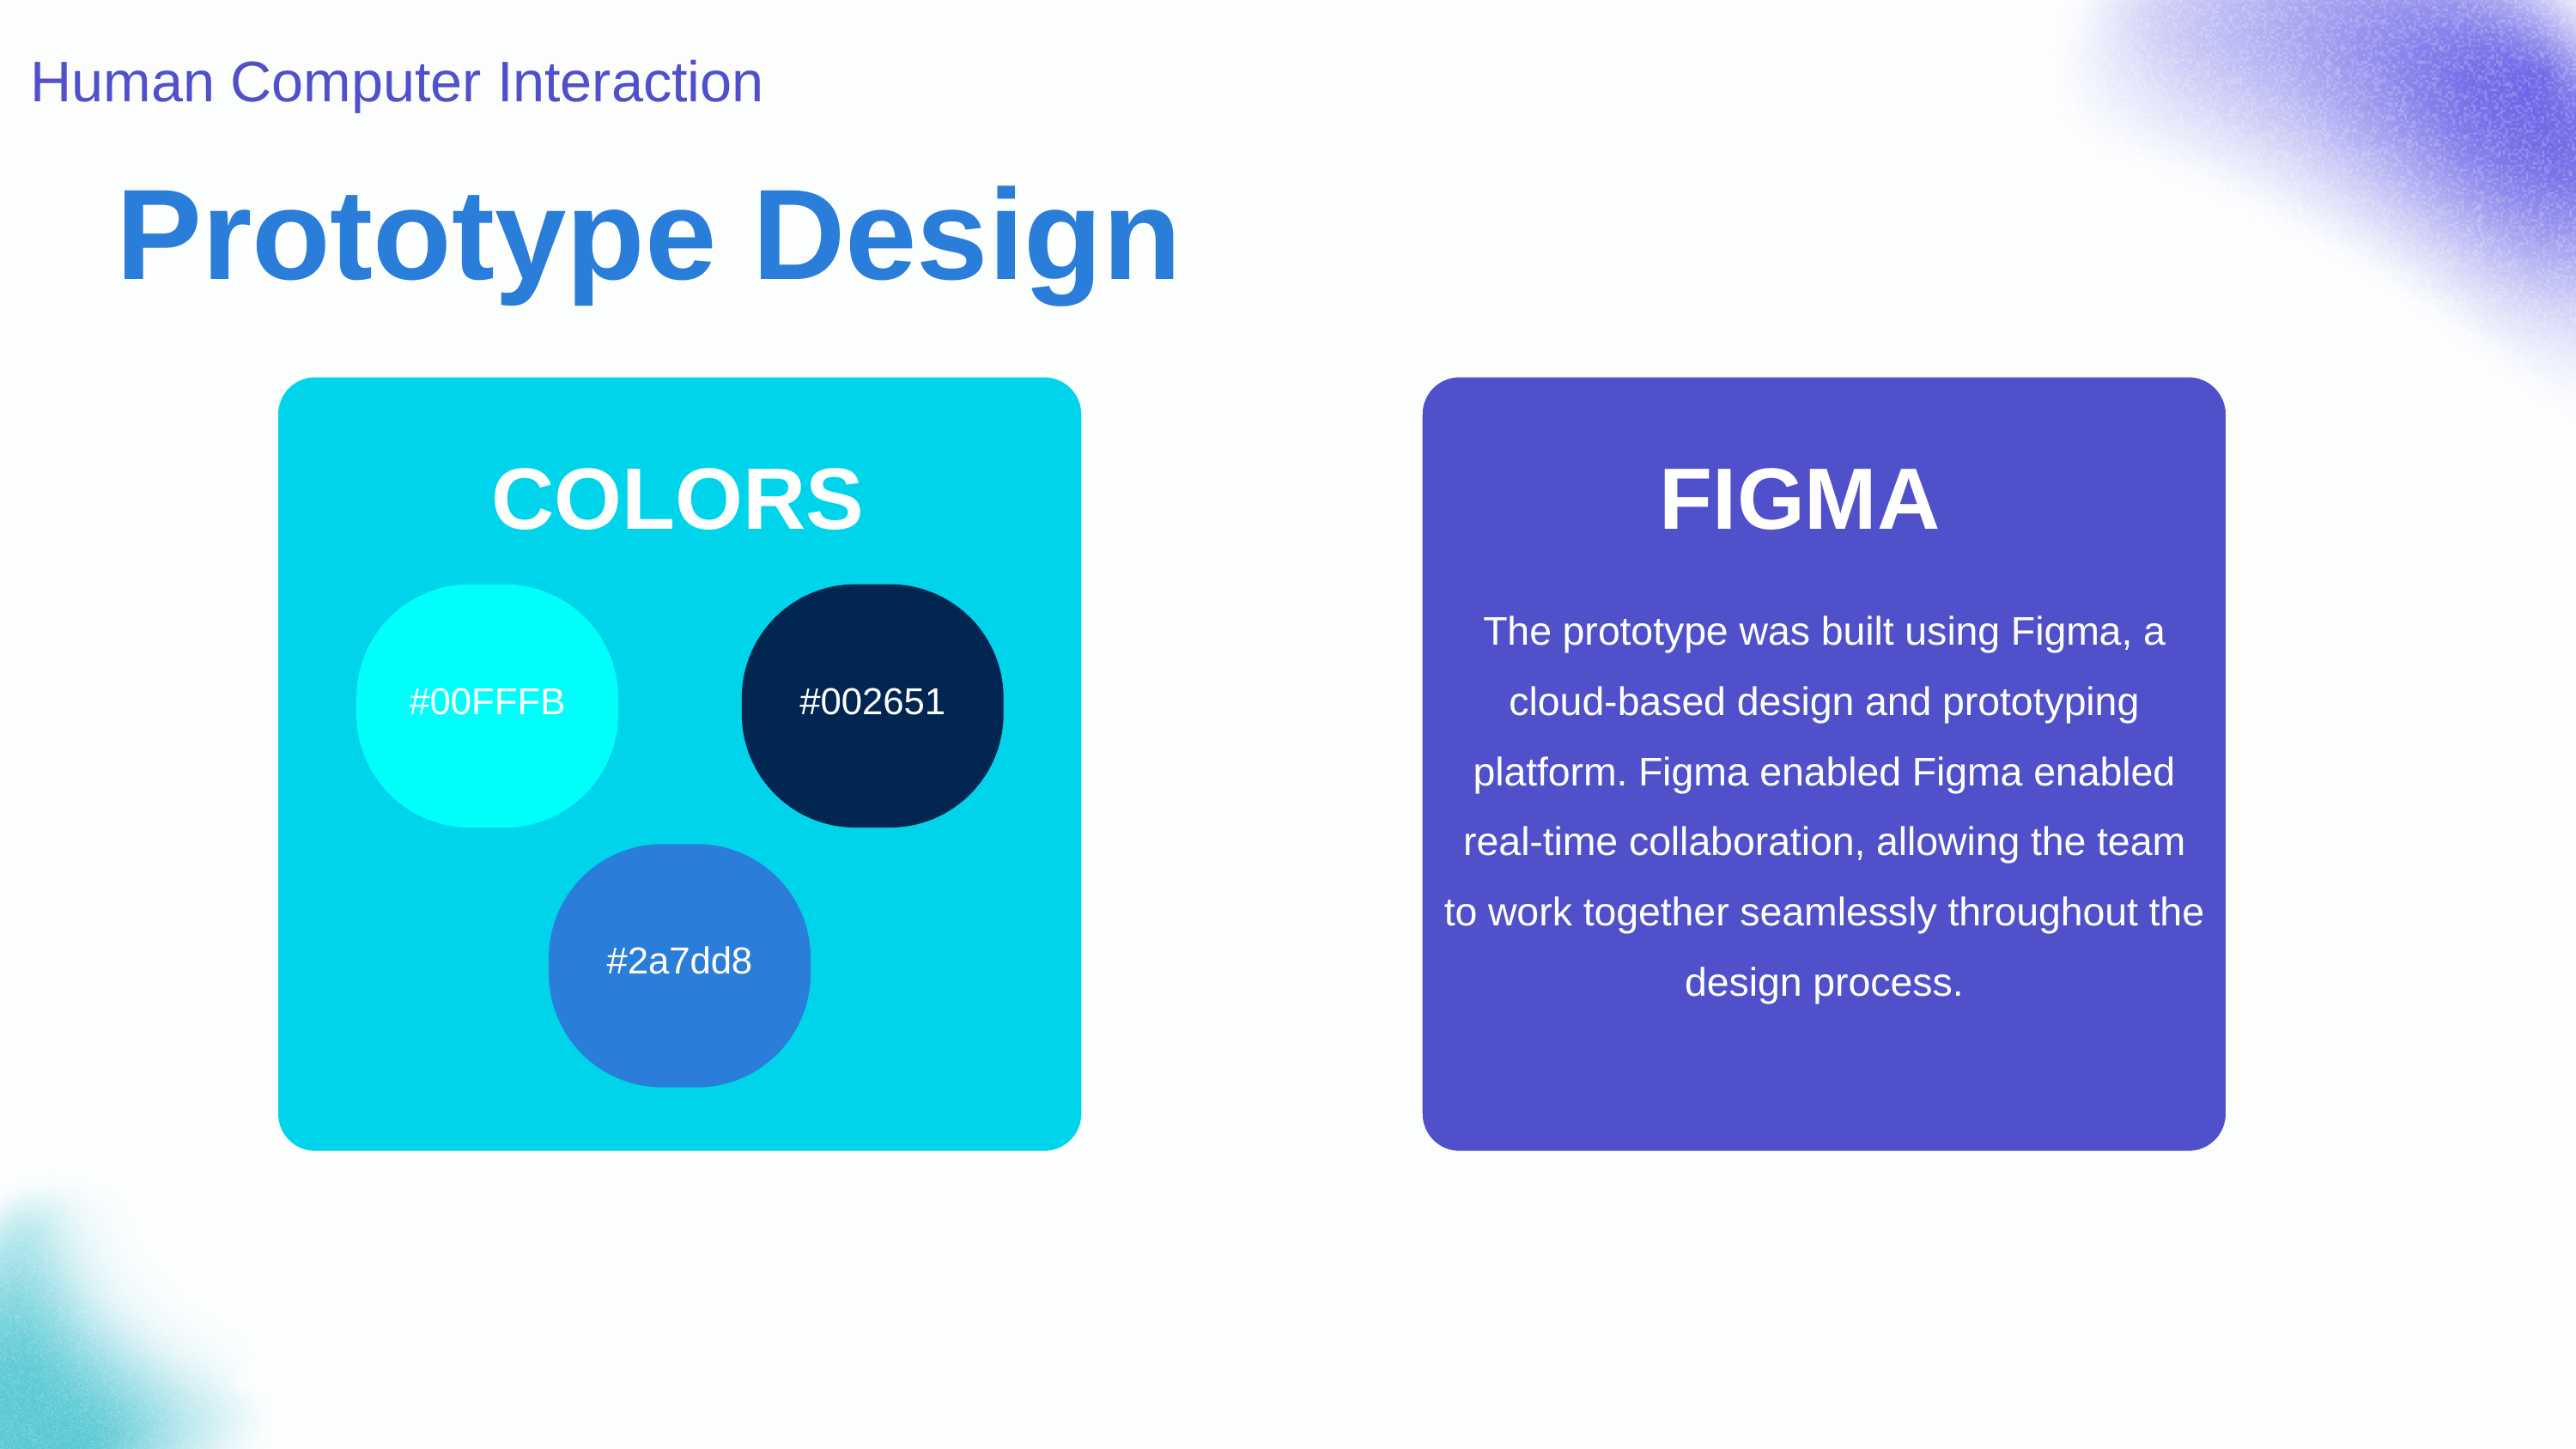

Human Computer Interaction
Prototype Design

COLORS
FIGMA

The prototype was built using Figma, a cloud-based design and prototyping platform. Figma enabled Figma enabled real-time collaboration, allowing the team to work together seamlessly throughout the design process.

#00FFFB

#002651

#2a7dd8